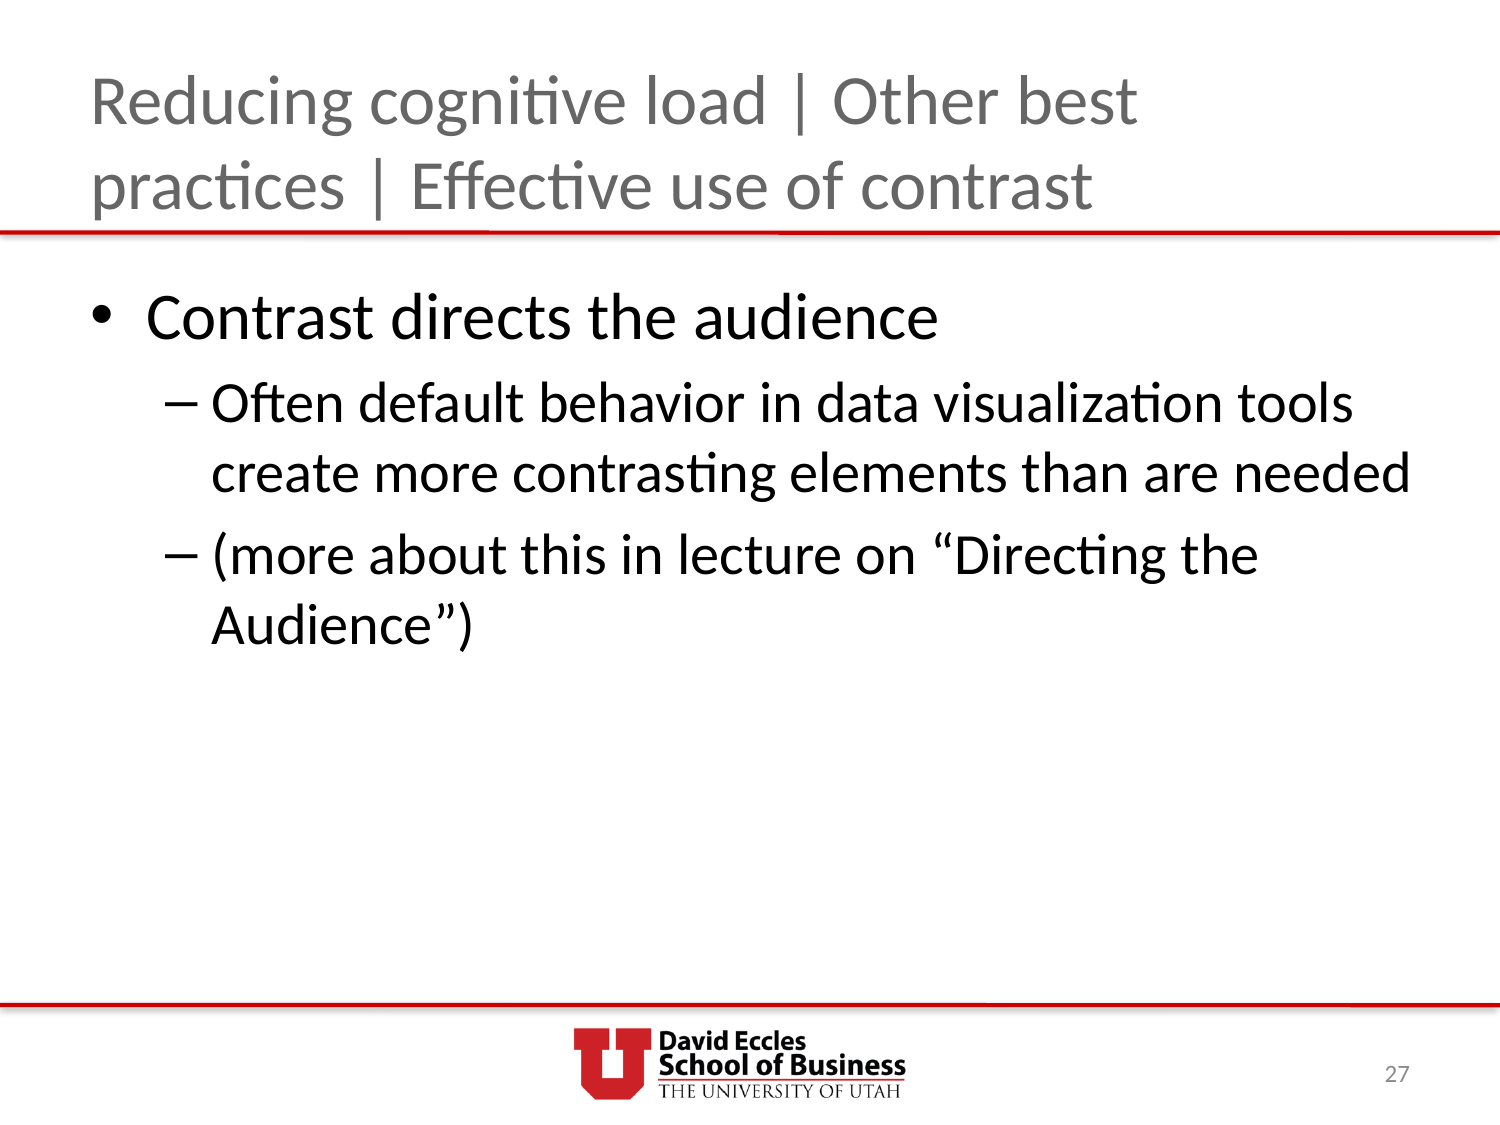

# Reducing cognitive load | Other best practices | Effective use of contrast
Contrast directs the audience
Often default behavior in data visualization tools create more contrasting elements than are needed
(more about this in lecture on “Directing the Audience”)

27